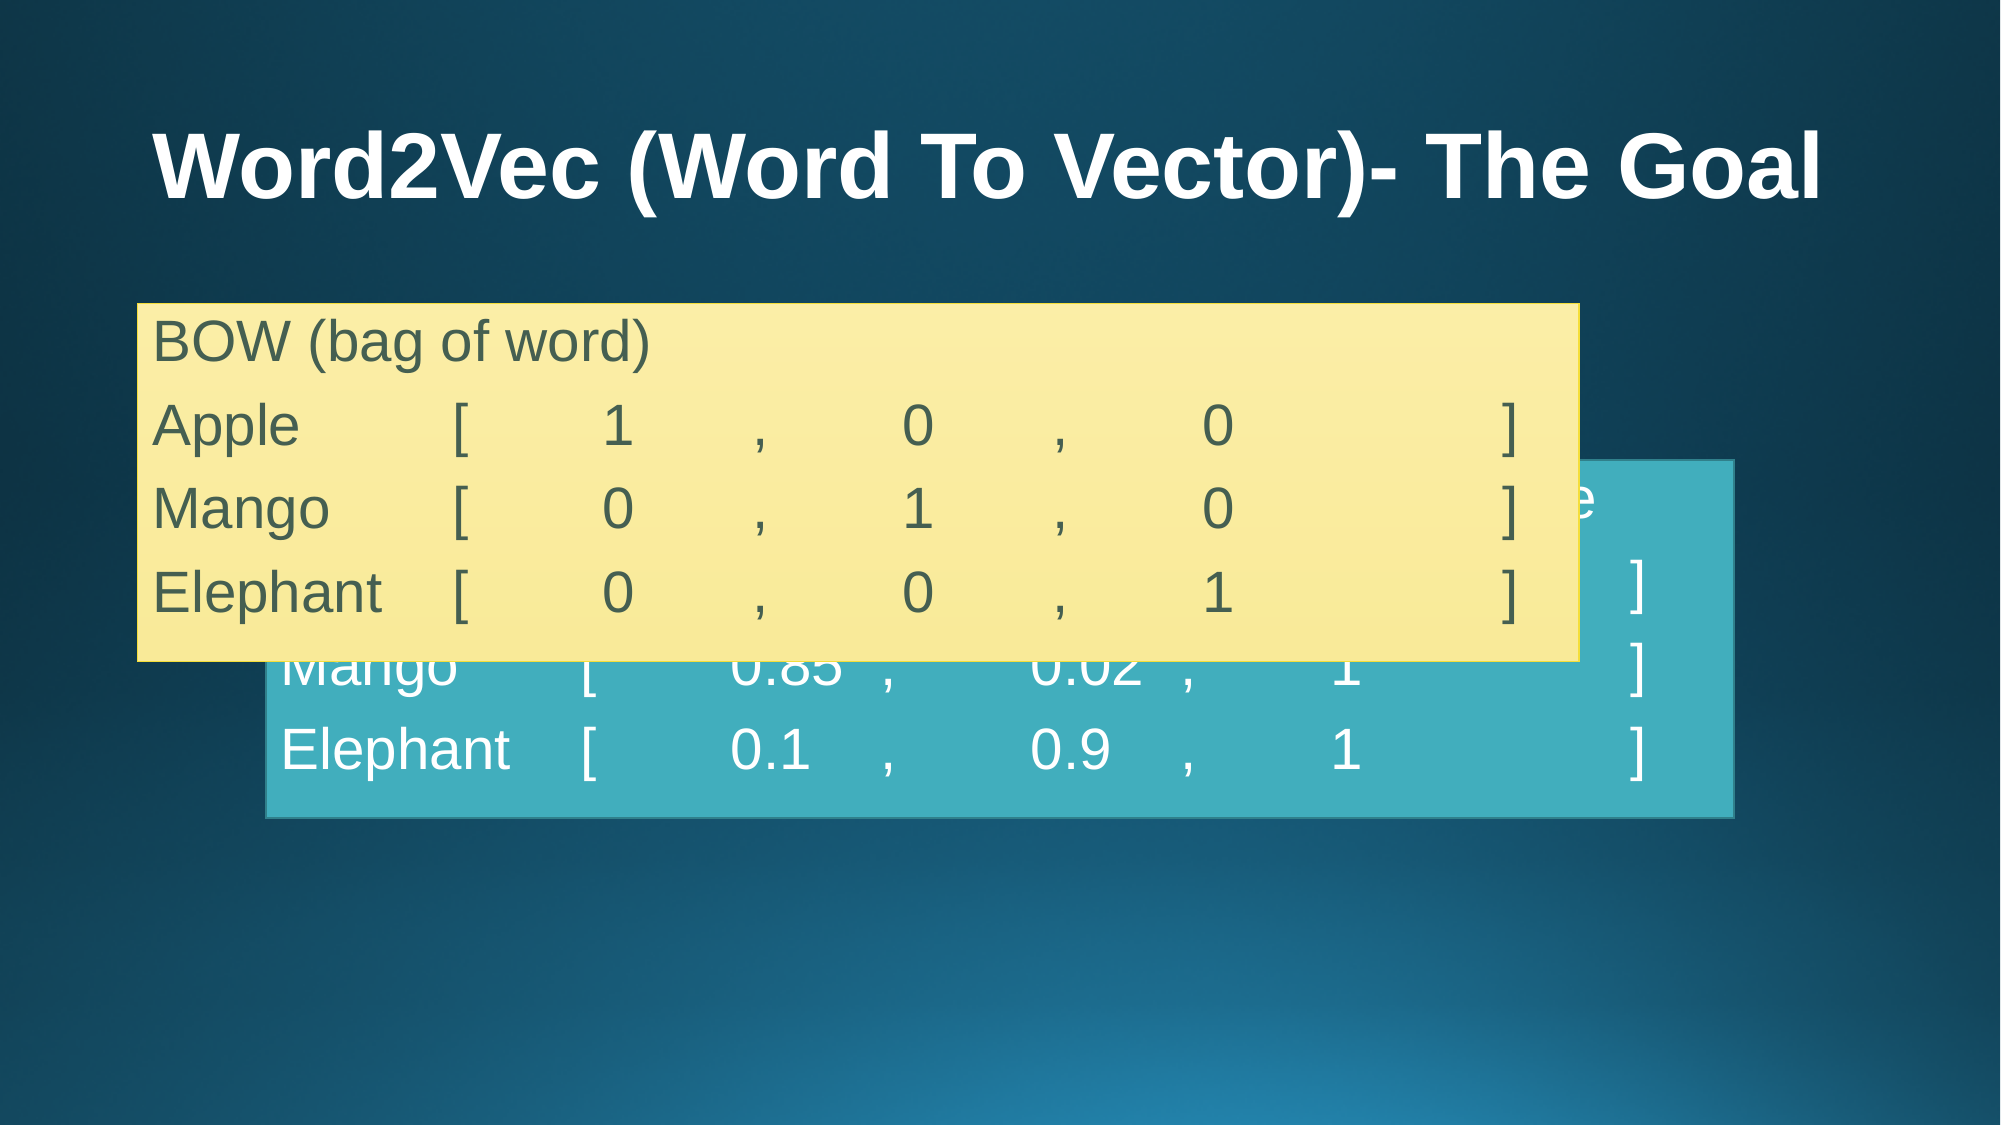

# Word2Vec (Word To Vector)- The Goal
BOW (bag of word)
Apple		[	1	,	0	,	0		]
Mango	[	0	,	1	,	0		]
Elephant 	[	0	,	0	,	1		]
		 	Is_fruit	is_animal	is_eatable
Apple		[	0.9	,	0.01	,	1		]
Mango	[	0.85	,	0.02	,	1		]
Elephant 	[	0.1	,	0.9	,	1		]